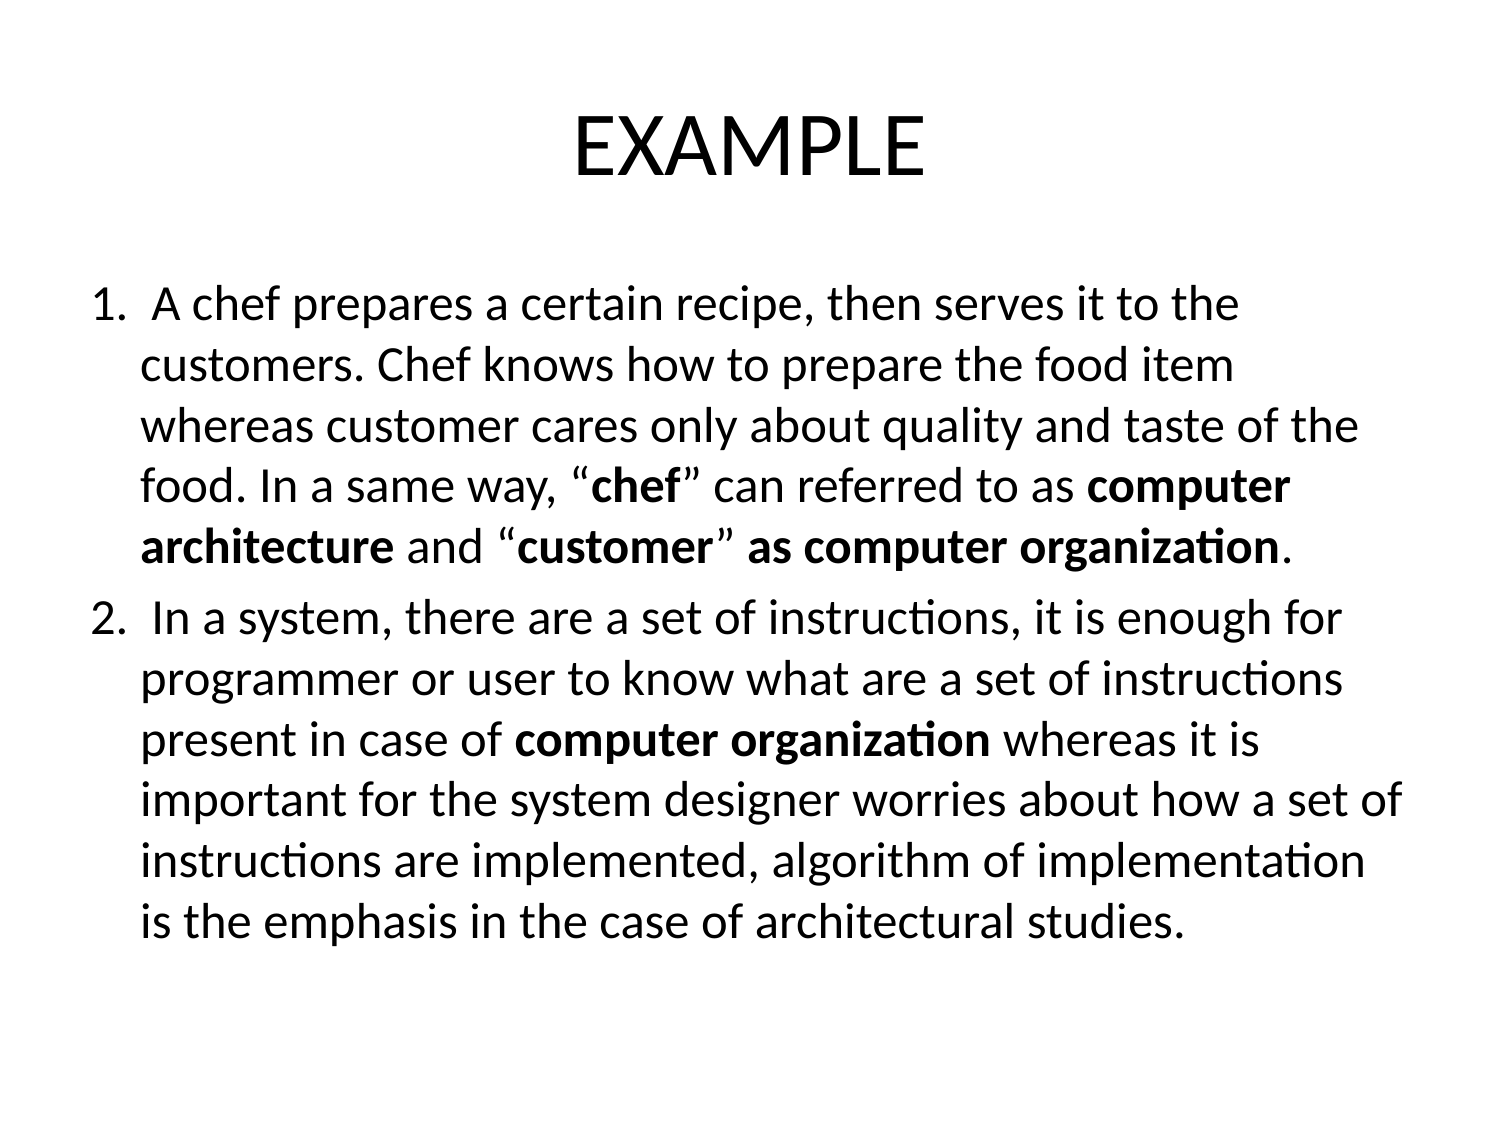

# EXAMPLE
1.  A chef prepares a certain recipe, then serves it to the customers. Chef knows how to prepare the food item whereas customer cares only about quality and taste of the food. In a same way, “chef” can referred to as computer architecture and “customer” as computer organization.
2.  In a system, there are a set of instructions, it is enough for programmer or user to know what are a set of instructions present in case of computer organization whereas it is important for the system designer worries about how a set of instructions are implemented, algorithm of implementation is the emphasis in the case of architectural studies.